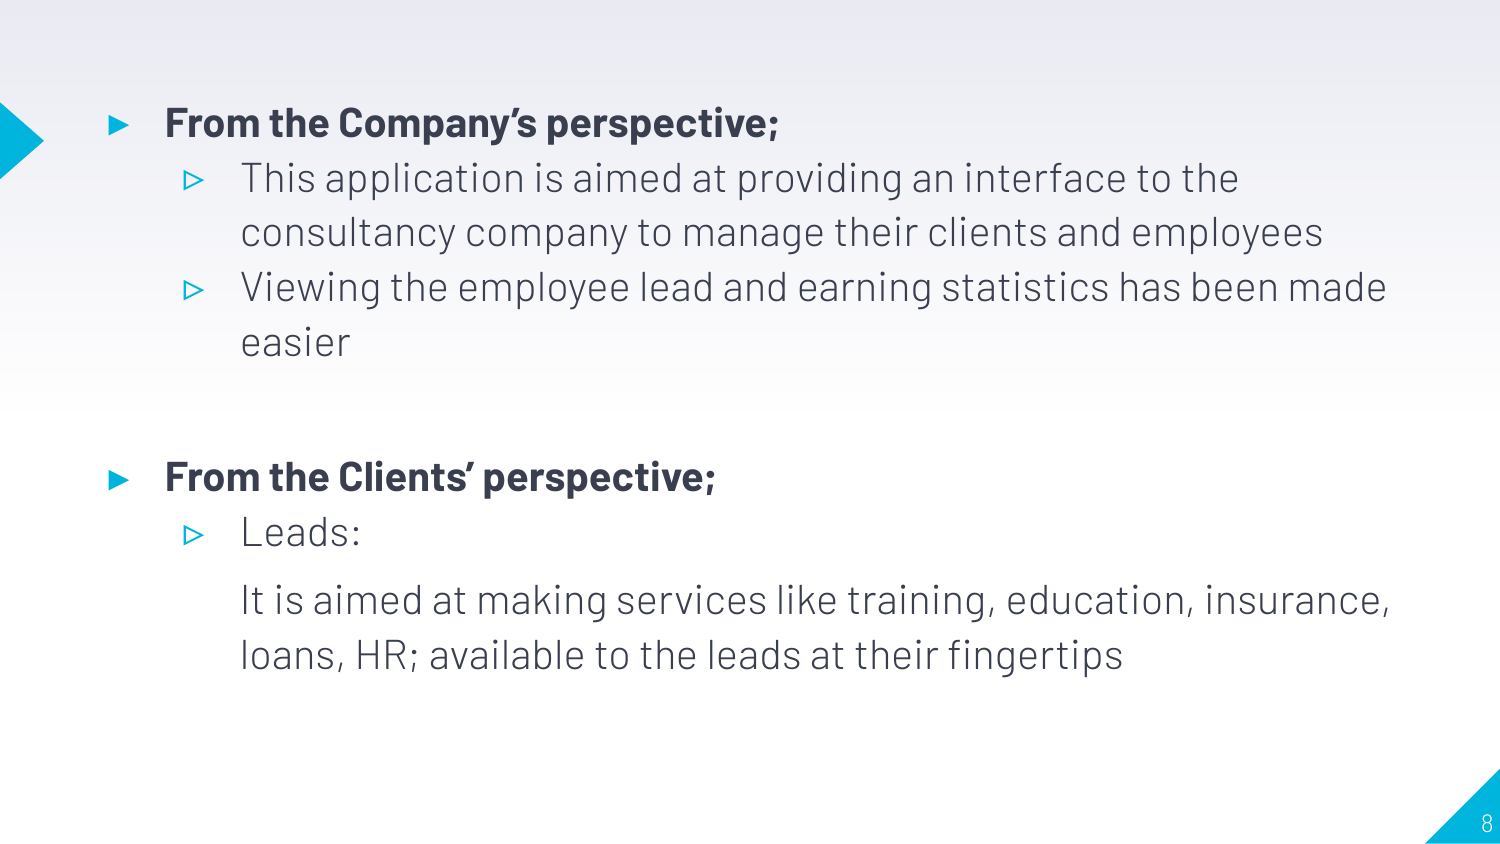

From the Company’s perspective;
This application is aimed at providing an interface to the consultancy company to manage their clients and employees
Viewing the employee lead and earning statistics has been made easier

From the Clients’ perspective;
Leads:
It is aimed at making services like training, education, insurance, loans, HR; available to the leads at their fingertips

8